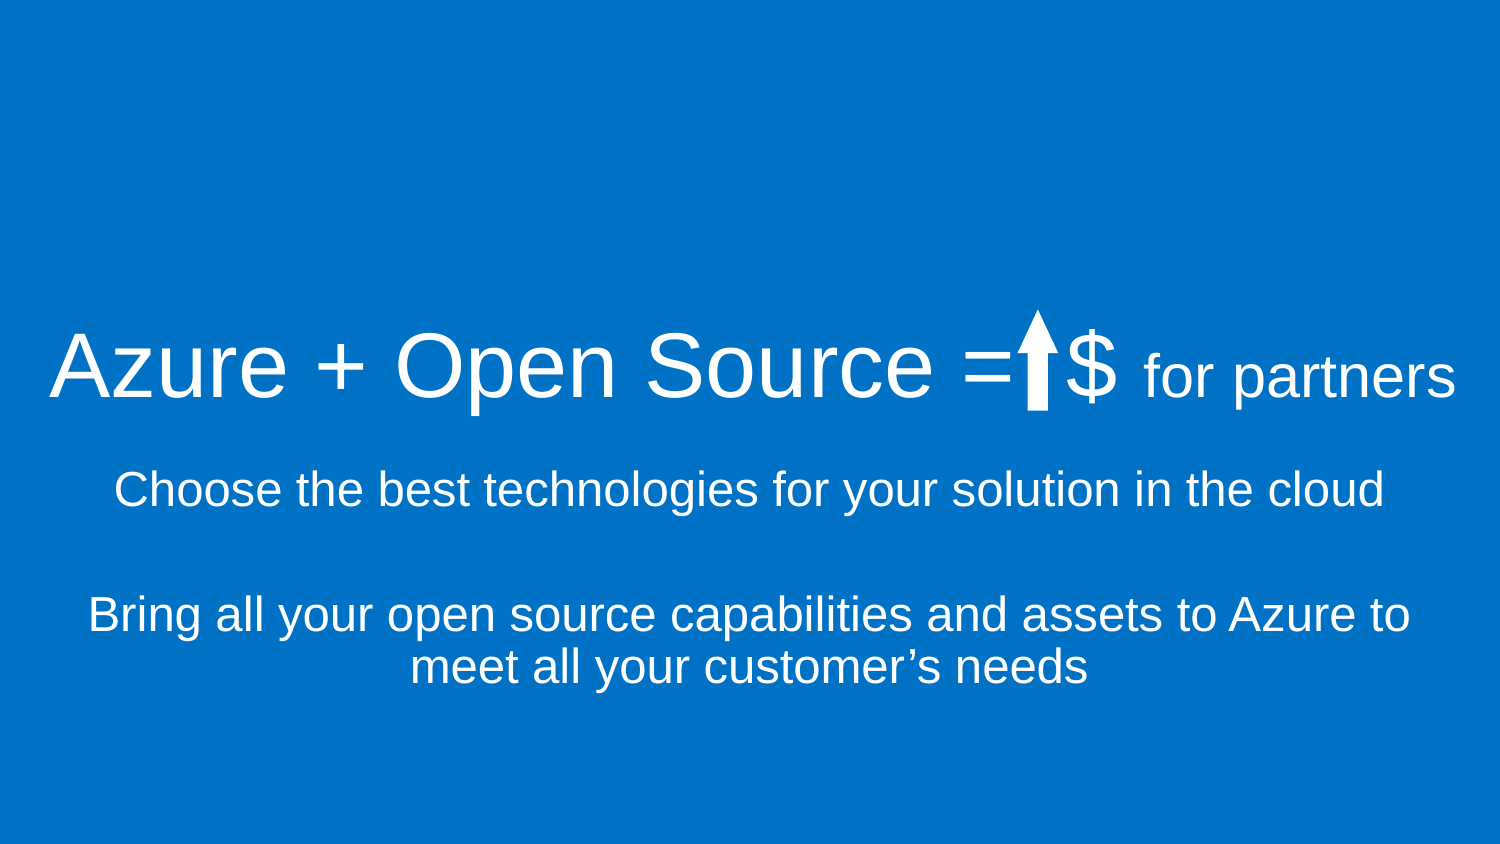

Azure + Open Source =  $ for partners

Choose the best technologies for your solution in the cloud

Bring all your open source capabilities and assets to Azure to meet all your customer’s needs